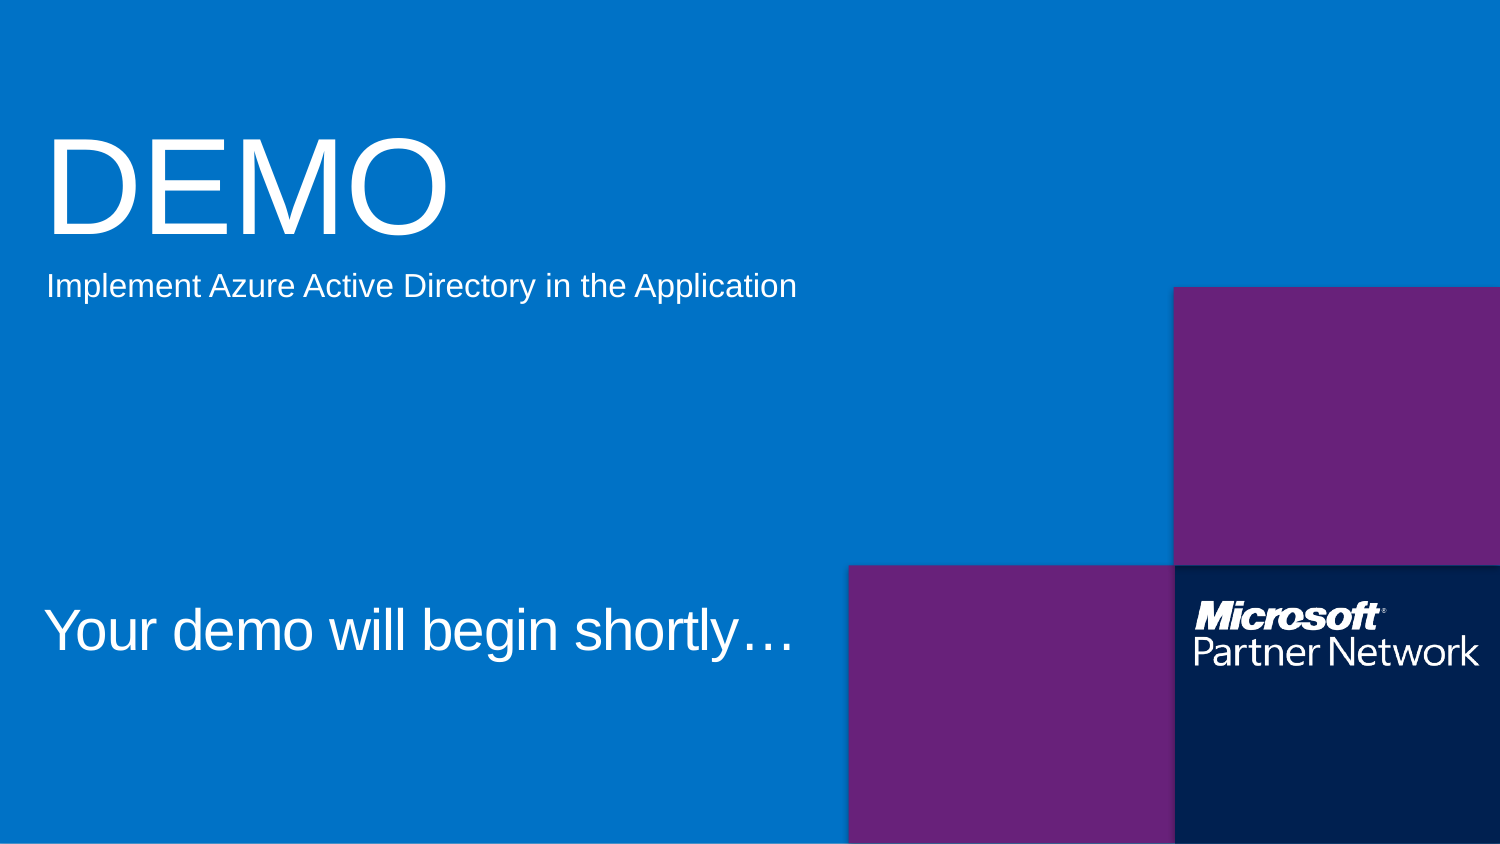

Implement Azure Active Directory in the Application